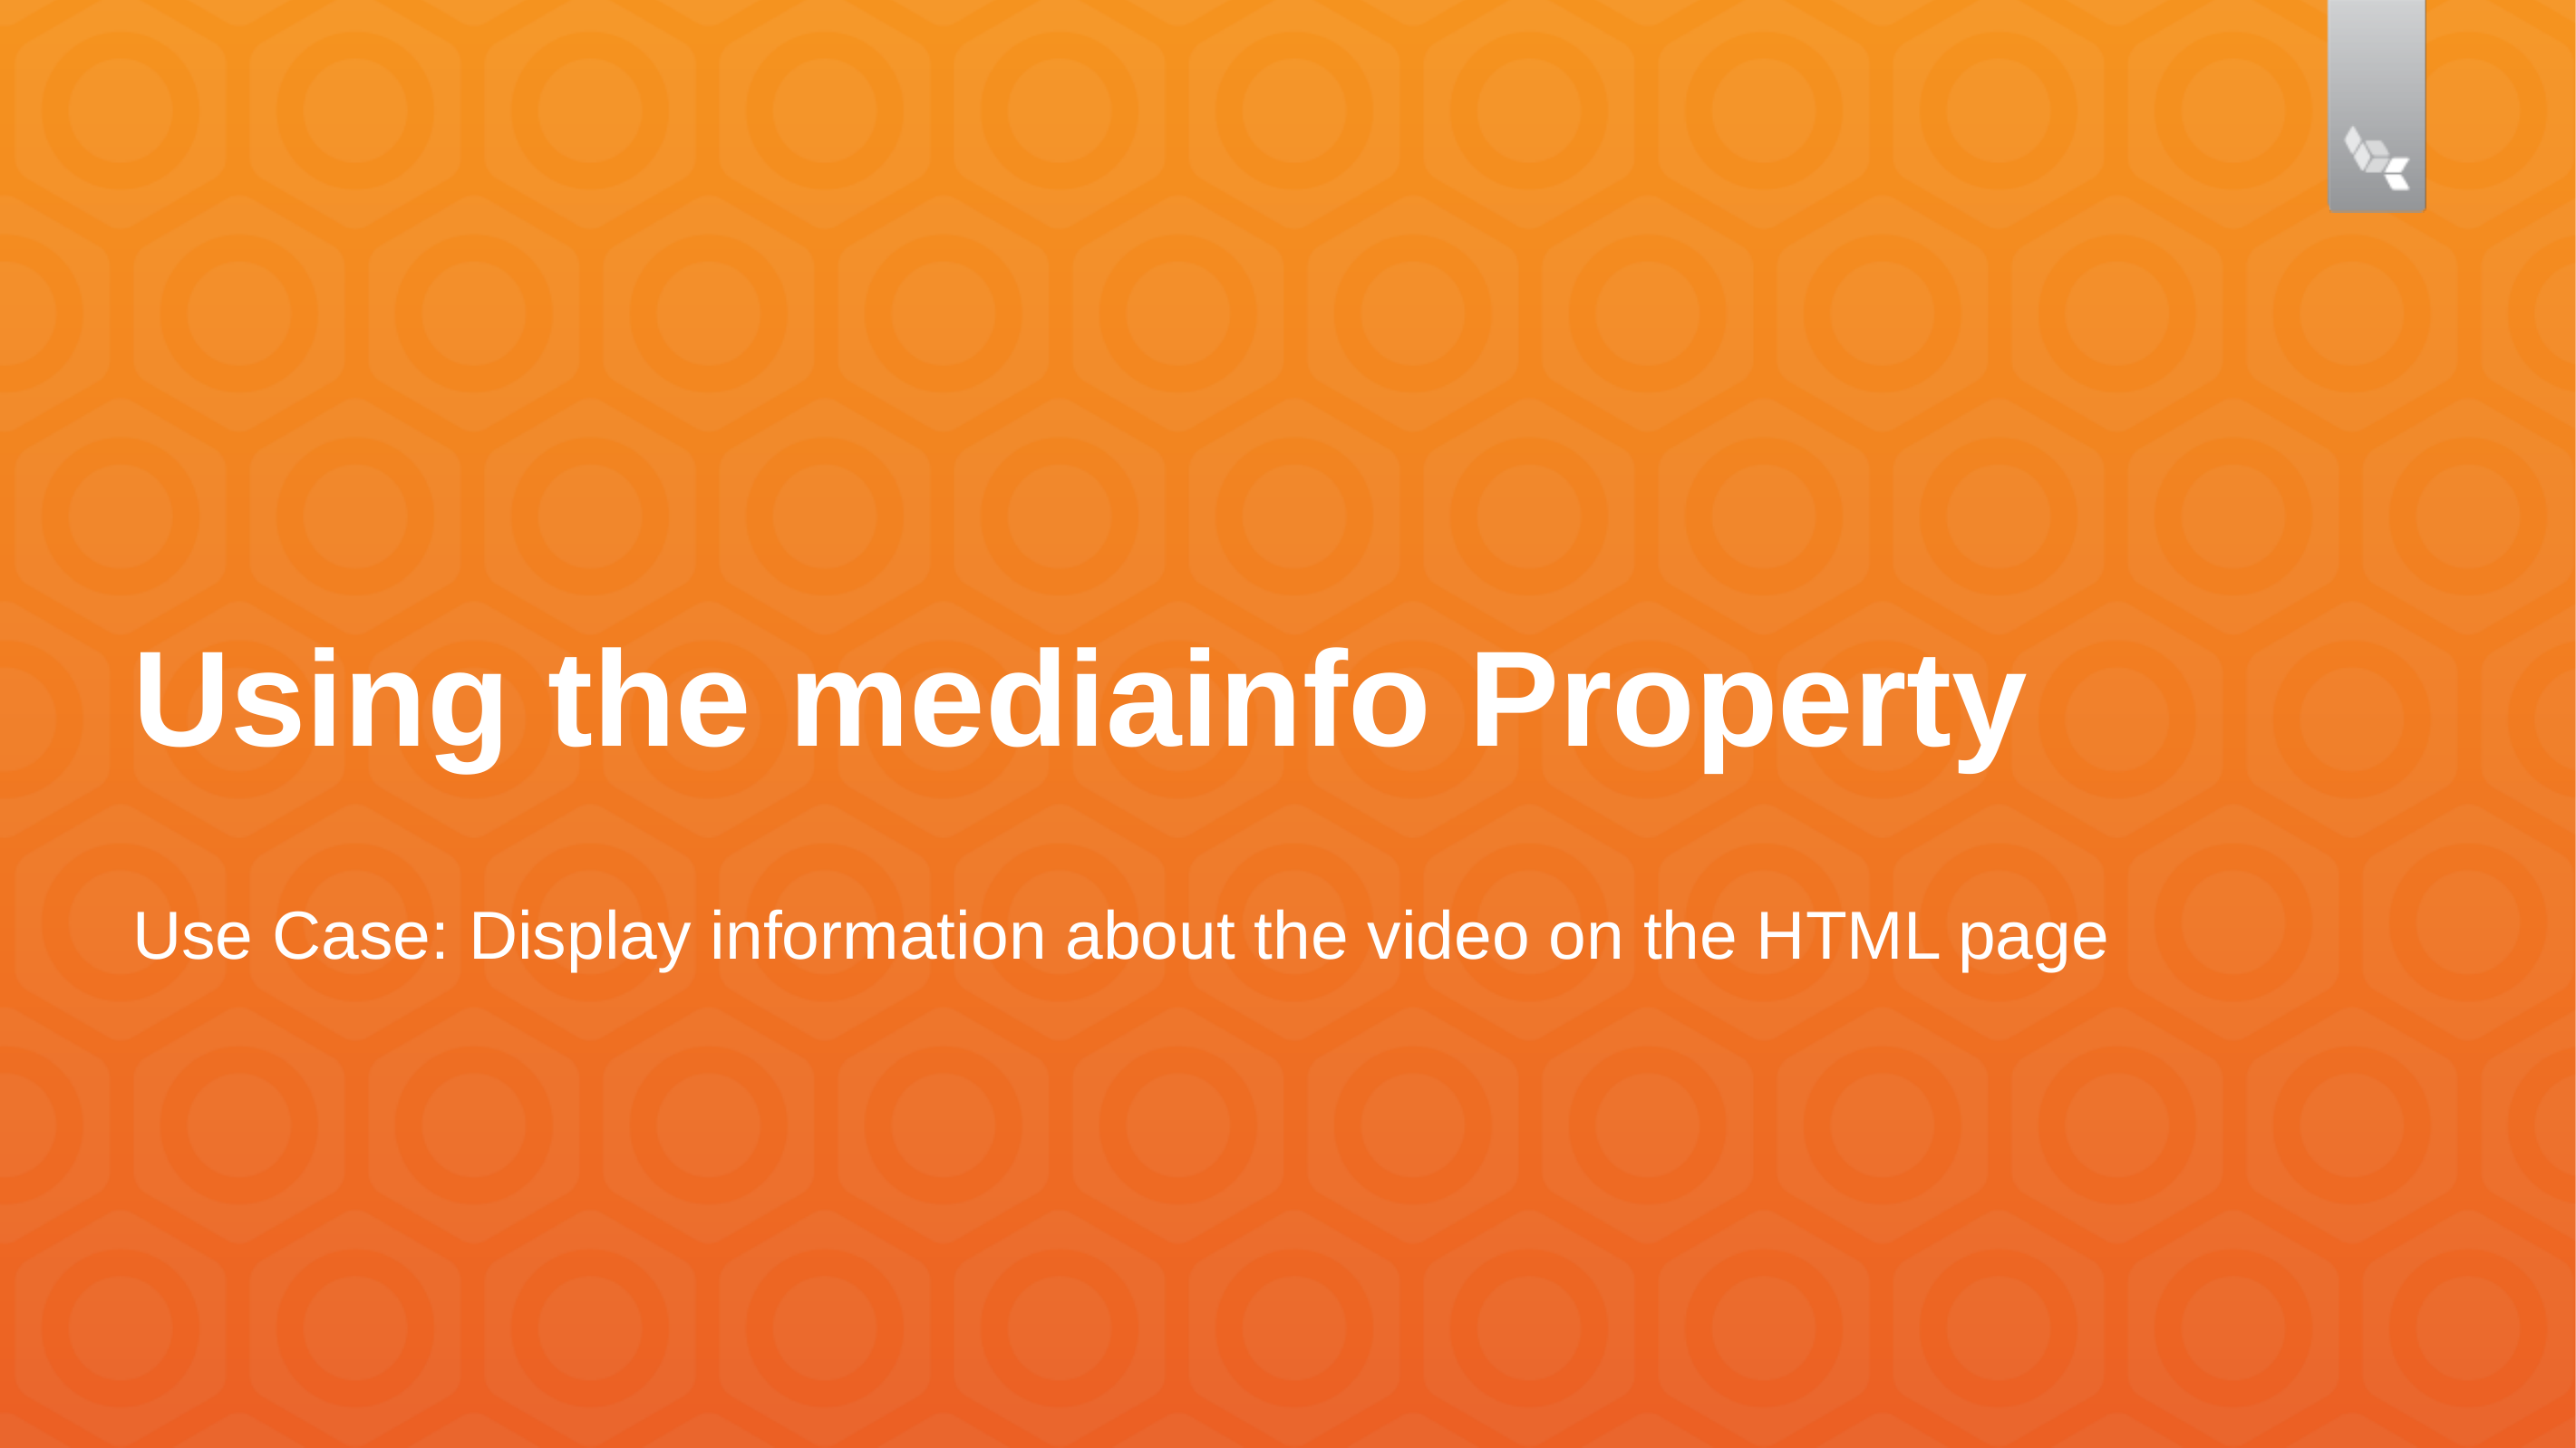

# Using the mediainfo Property

Use Case: Display information about the video on the HTML page